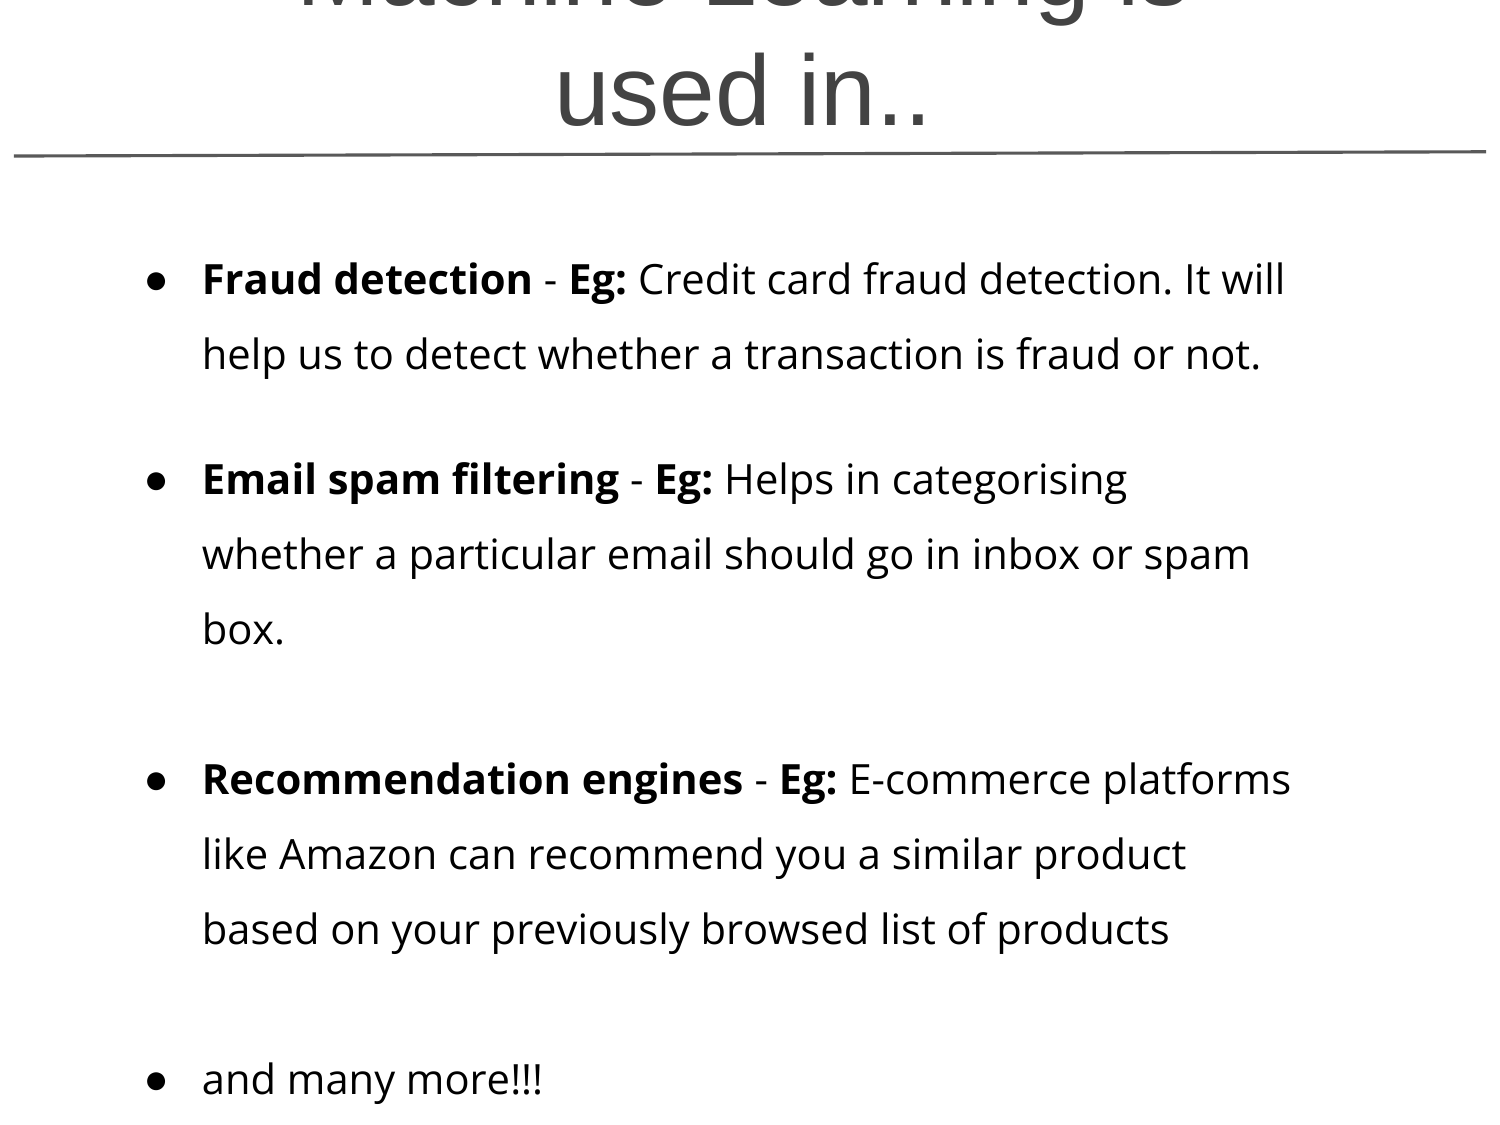

Machine Learning is used in..
Fraud detection - Eg: Credit card fraud detection. It will help us to detect whether a transaction is fraud or not.
Email spam filtering - Eg: Helps in categorising whether a particular email should go in inbox or spam box.
Recommendation engines - Eg: E-commerce platforms like Amazon can recommend you a similar product based on your previously browsed list of products
and many more!!!